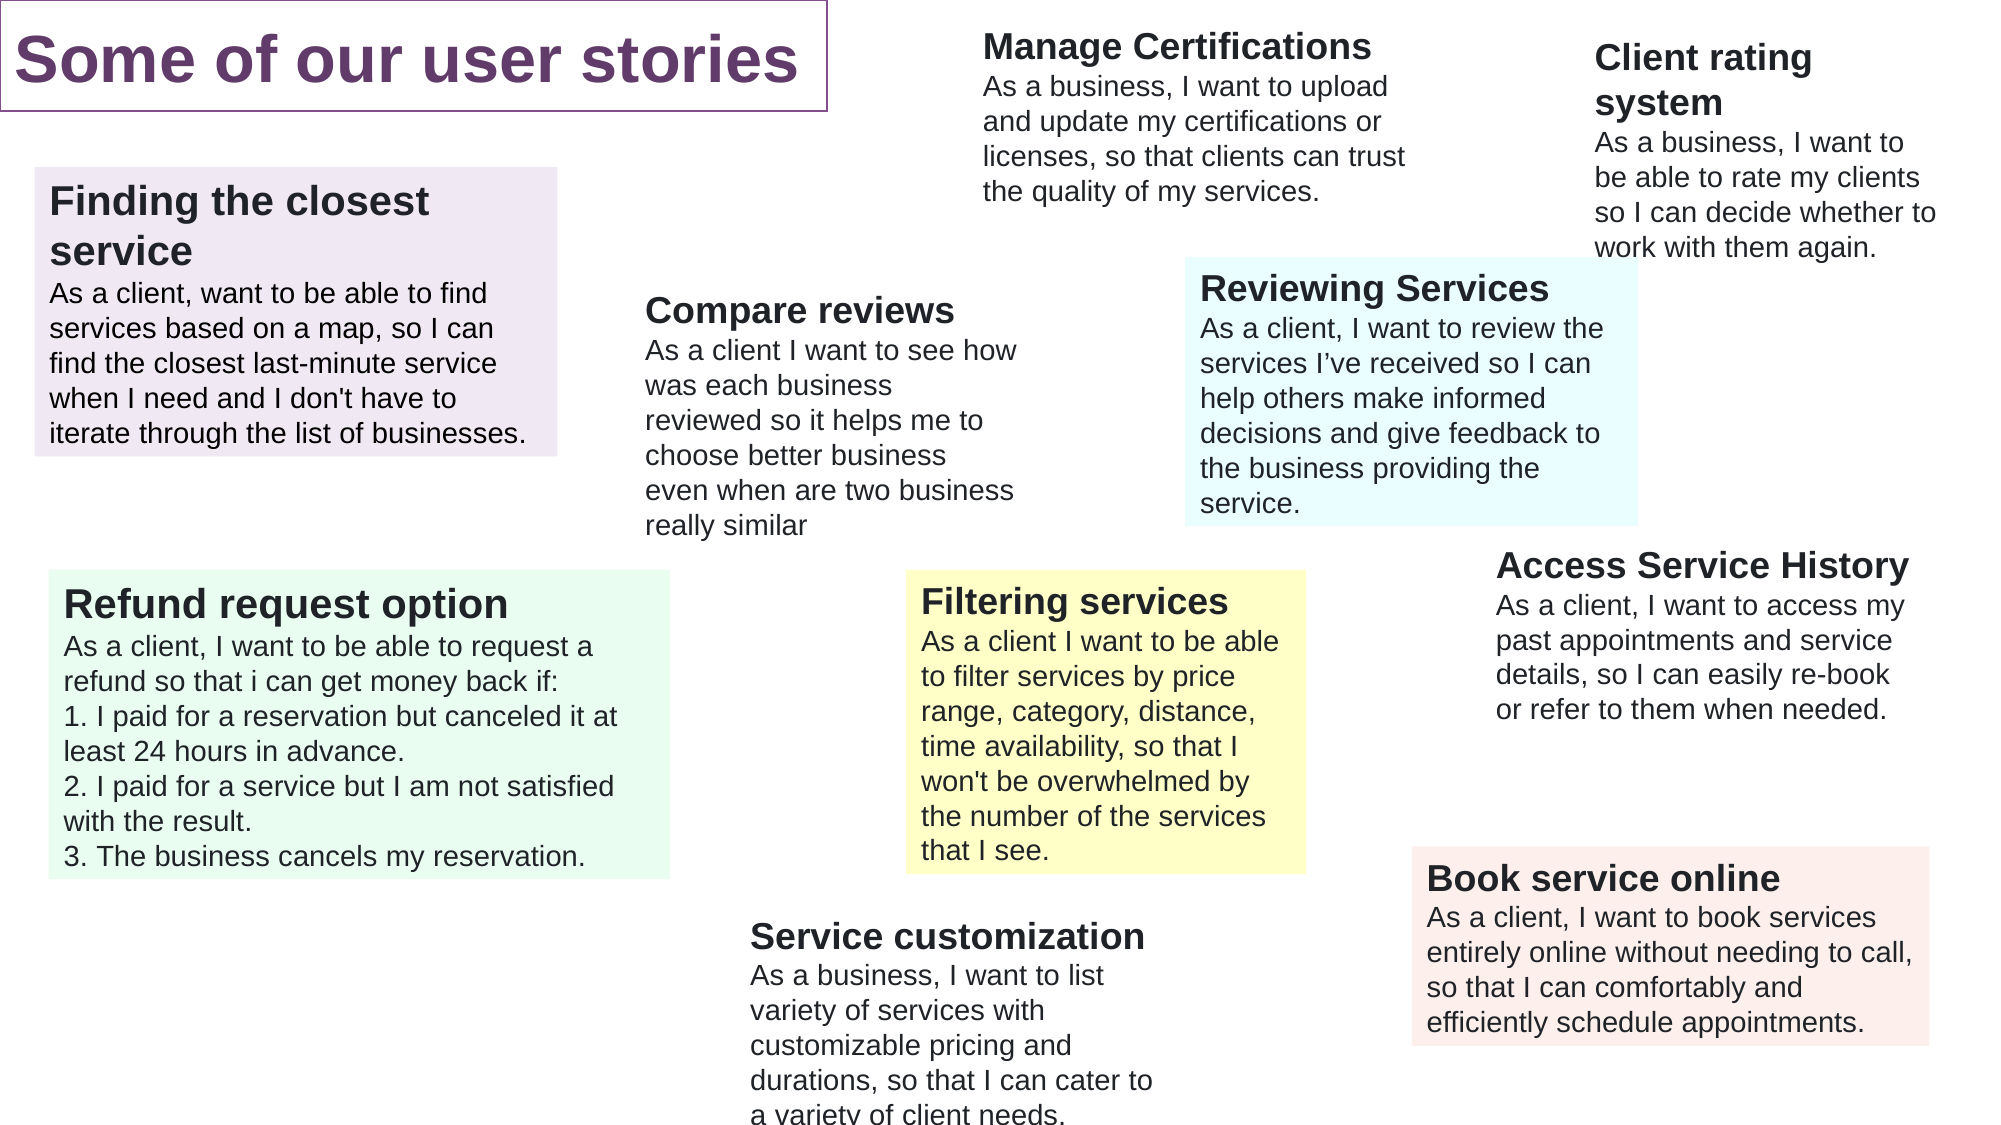

Some of our user stories
#
Manage Certifications
As a business, I want to upload and update my certifications or licenses, so that clients can trust the quality of my services.
Client rating system
As a business, I want to be able to rate my clients so I can decide whether to work with them again.

Finding the closest service
As a client, want to be able to find services based on a map, so I can find the closest last-minute service when I need and I don't have to iterate through the list of businesses.
Reviewing Services
As a client, I want to review the services I’ve received so I can help others make informed decisions and give feedback to the business providing the service.
Compare reviews
As a client I want to see how was each business reviewed so it helps me to choose better business even when are two business really similar
Access Service History
As a client, I want to access my past appointments and service details, so I can easily re-book or refer to them when needed.
Refund request option
As a client, I want to be able to request a refund so that i can get money back if:
 I paid for a reservation but canceled it at least 24 hours in advance.
 I paid for a service but I am not satisfied with the result.
 The business cancels my reservation.
Filtering services
As a client I want to be able to filter services by price range, category, distance, time availability, so that I won't be overwhelmed by the number of the services that I see.
Book service online
As a client, I want to book services entirely online without needing to call, so that I can comfortably and efficiently schedule appointments.
Service customization
As a business, I want to list variety of services with customizable pricing and durations, so that I can cater to a variety of client needs.